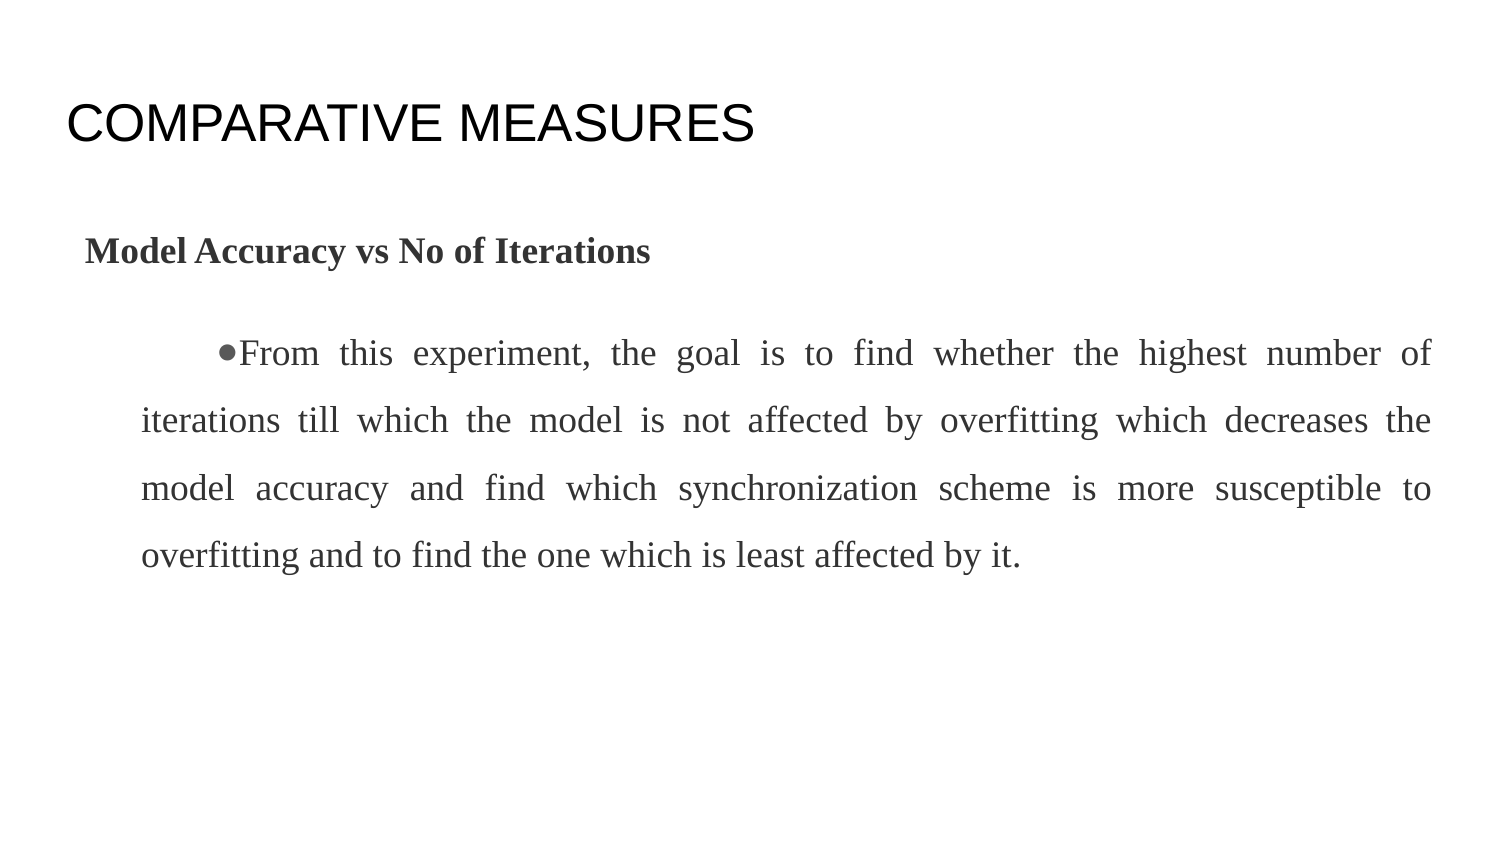

# COMPARATIVE MEASURES
Model Accuracy vs No of Iterations

From this experiment, the goal is to find whether the highest number of iterations till which the model is not affected by overfitting which decreases the model accuracy and find which synchronization scheme is more susceptible to overfitting and to find the one which is least affected by it.